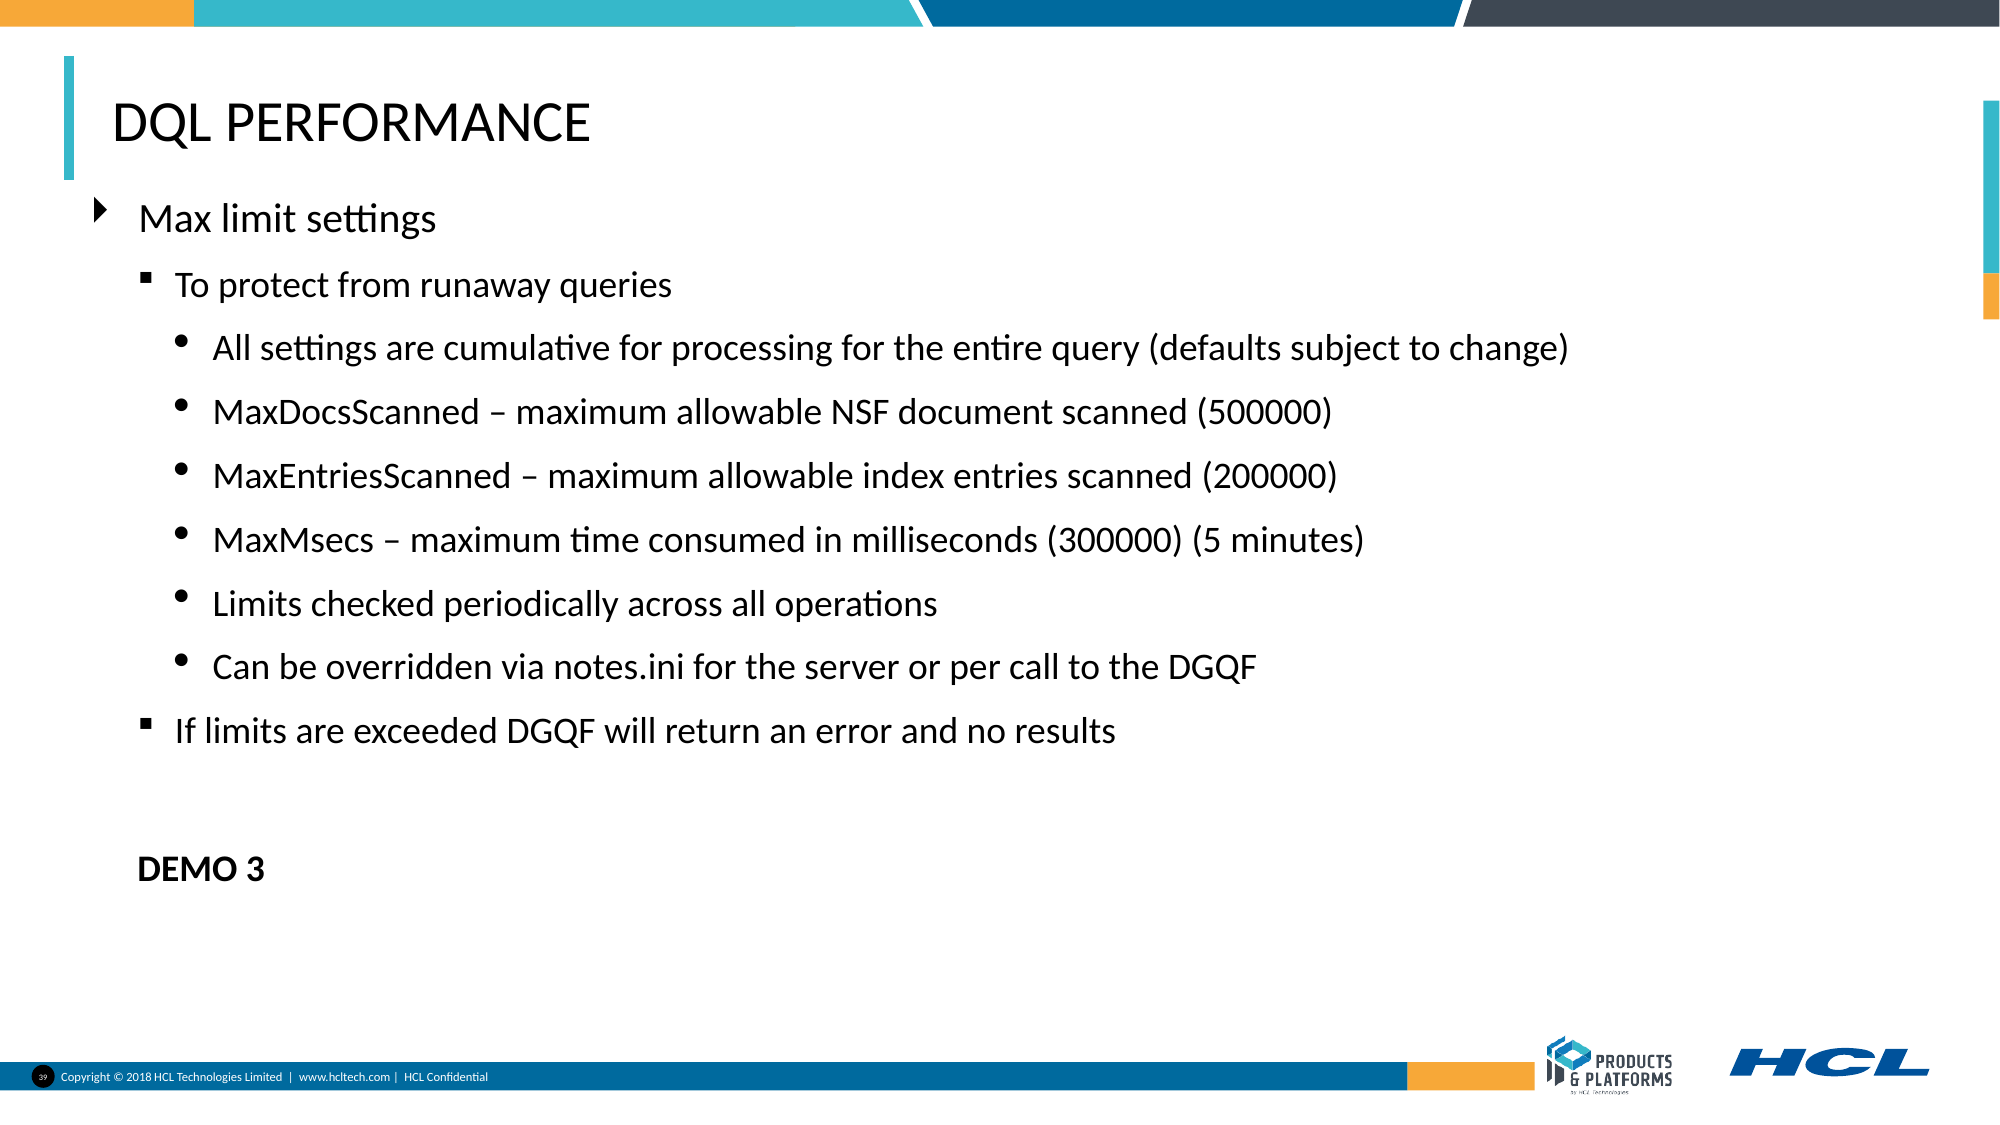

# DQL performance
Max limit settings
To protect from runaway queries
All settings are cumulative for processing for the entire query (defaults subject to change)
MaxDocsScanned – maximum allowable NSF document scanned (500000)
MaxEntriesScanned – maximum allowable index entries scanned (200000)
MaxMsecs – maximum time consumed in milliseconds (300000) (5 minutes)
Limits checked periodically across all operations
Can be overridden via notes.ini for the server or per call to the DGQF
If limits are exceeded DGQF will return an error and no results

DEMO 3